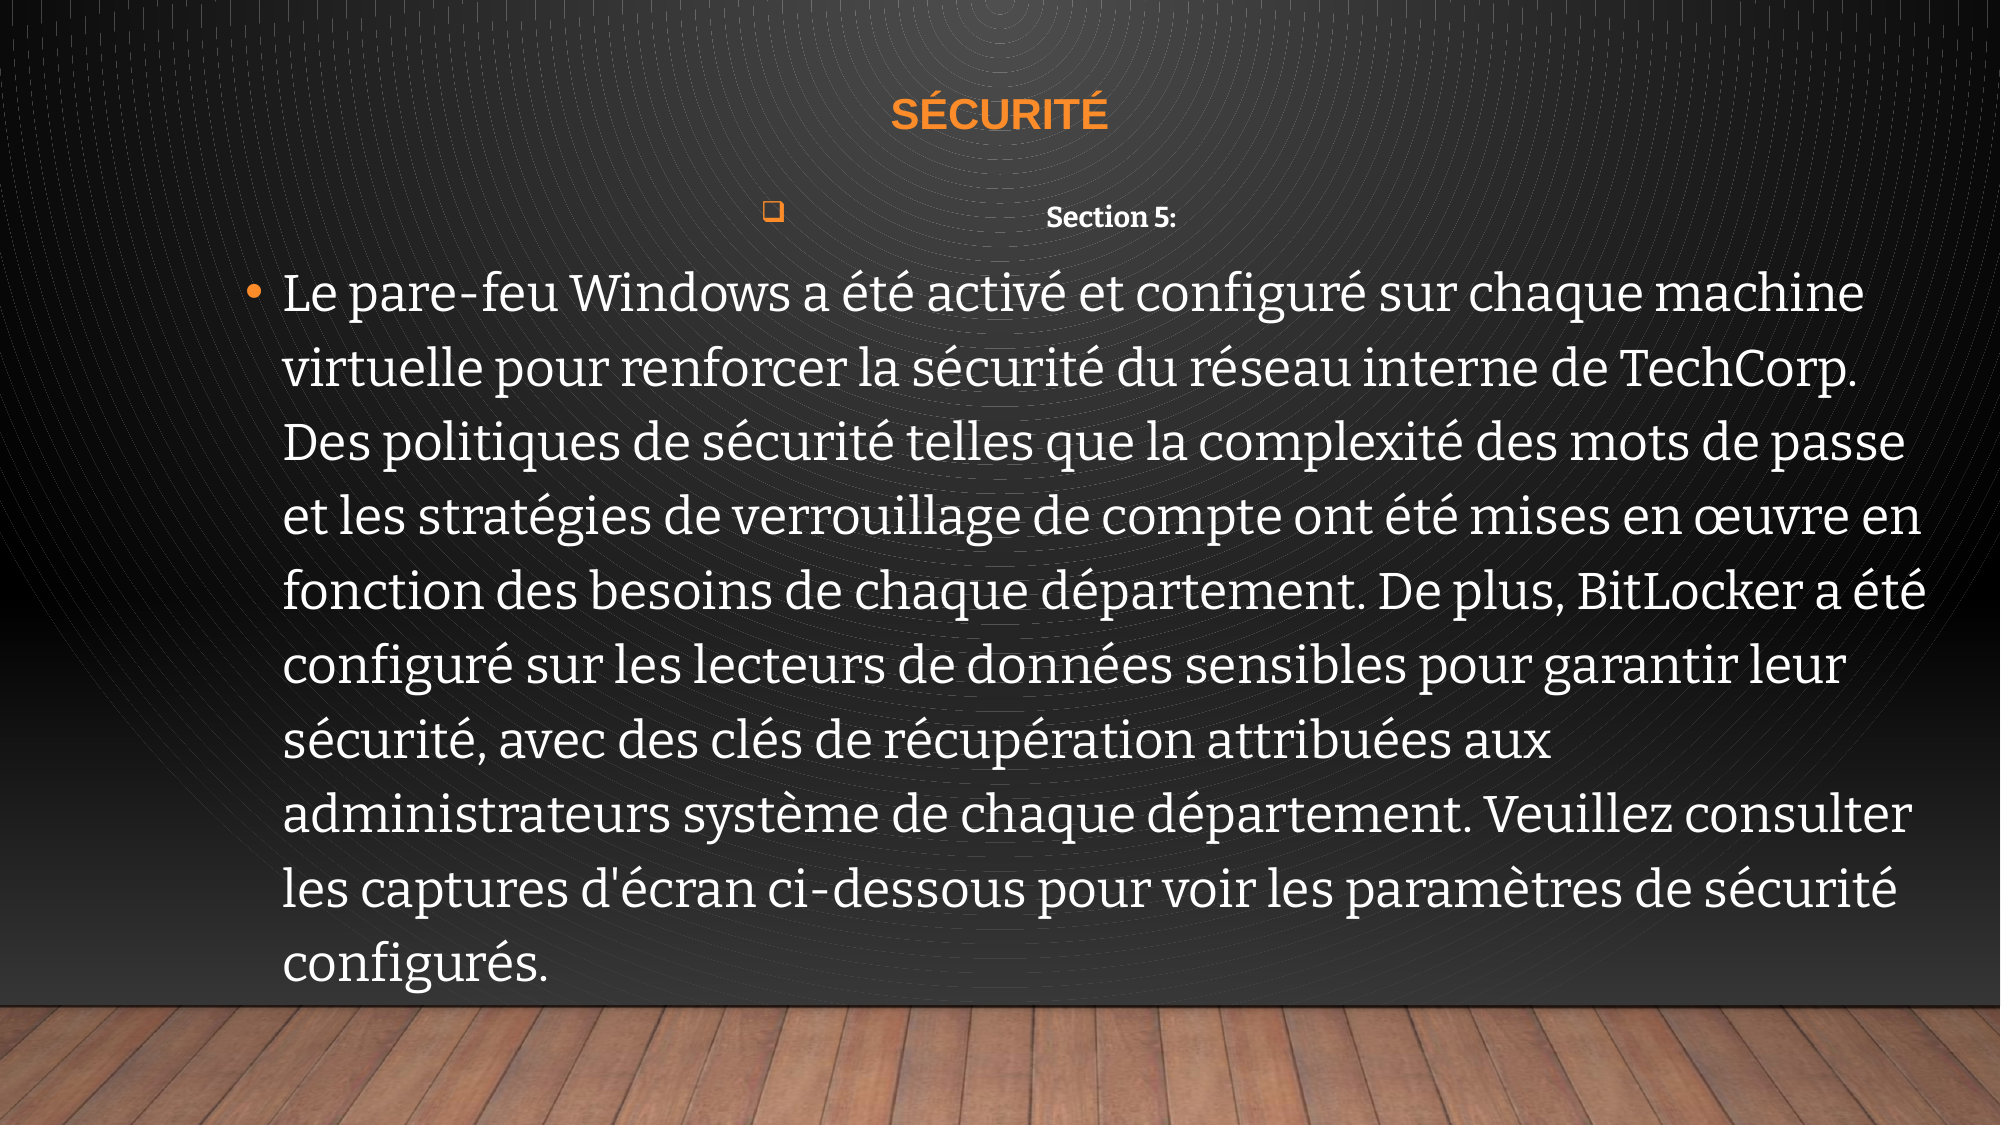

# Sécurité
Section 5:
Le pare-feu Windows a été activé et configuré sur chaque machine virtuelle pour renforcer la sécurité du réseau interne de TechCorp. Des politiques de sécurité telles que la complexité des mots de passe et les stratégies de verrouillage de compte ont été mises en œuvre en fonction des besoins de chaque département. De plus, BitLocker a été configuré sur les lecteurs de données sensibles pour garantir leur sécurité, avec des clés de récupération attribuées aux administrateurs système de chaque département. Veuillez consulter les captures d'écran ci-dessous pour voir les paramètres de sécurité configurés.